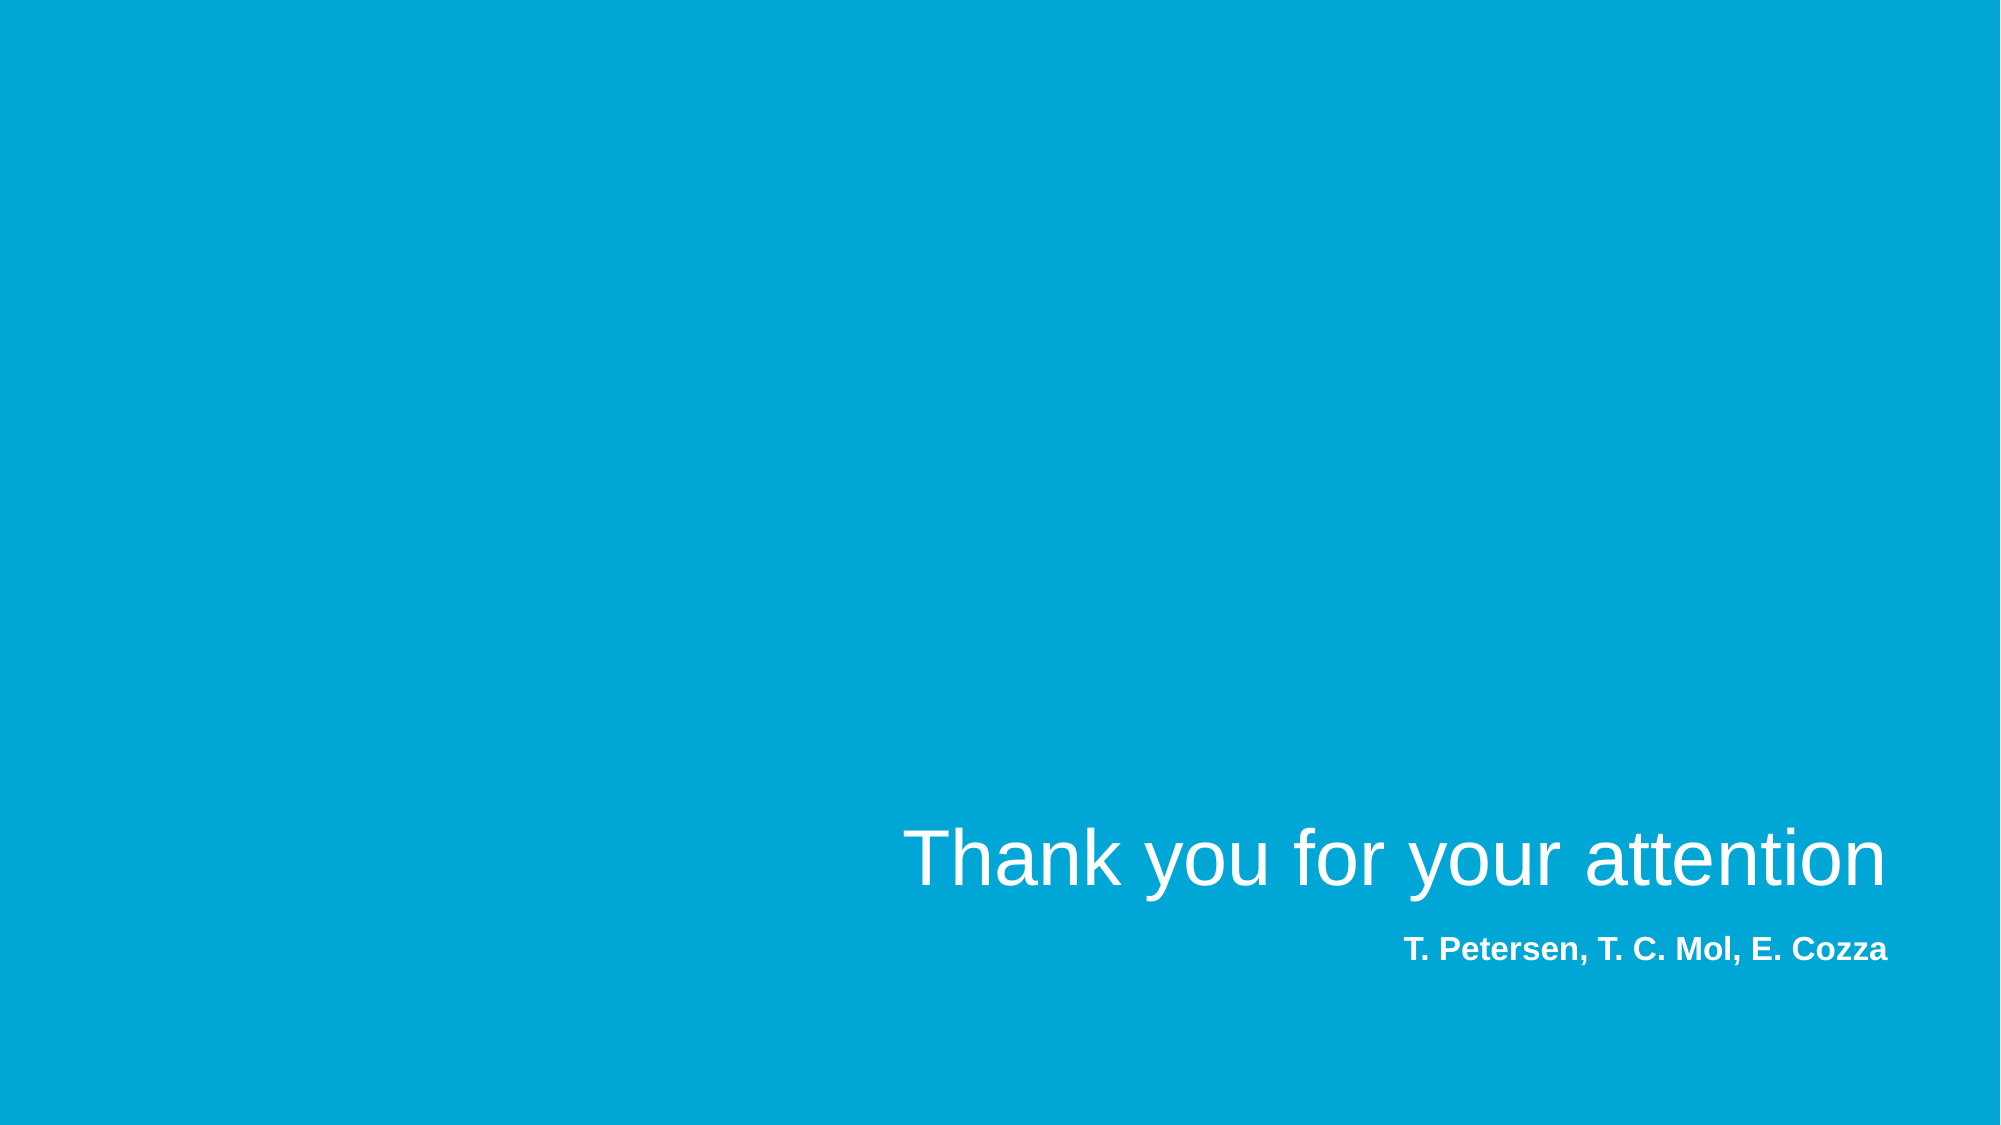

# Thank you for your attention
T. Petersen, T. C. Mol, E. Cozza